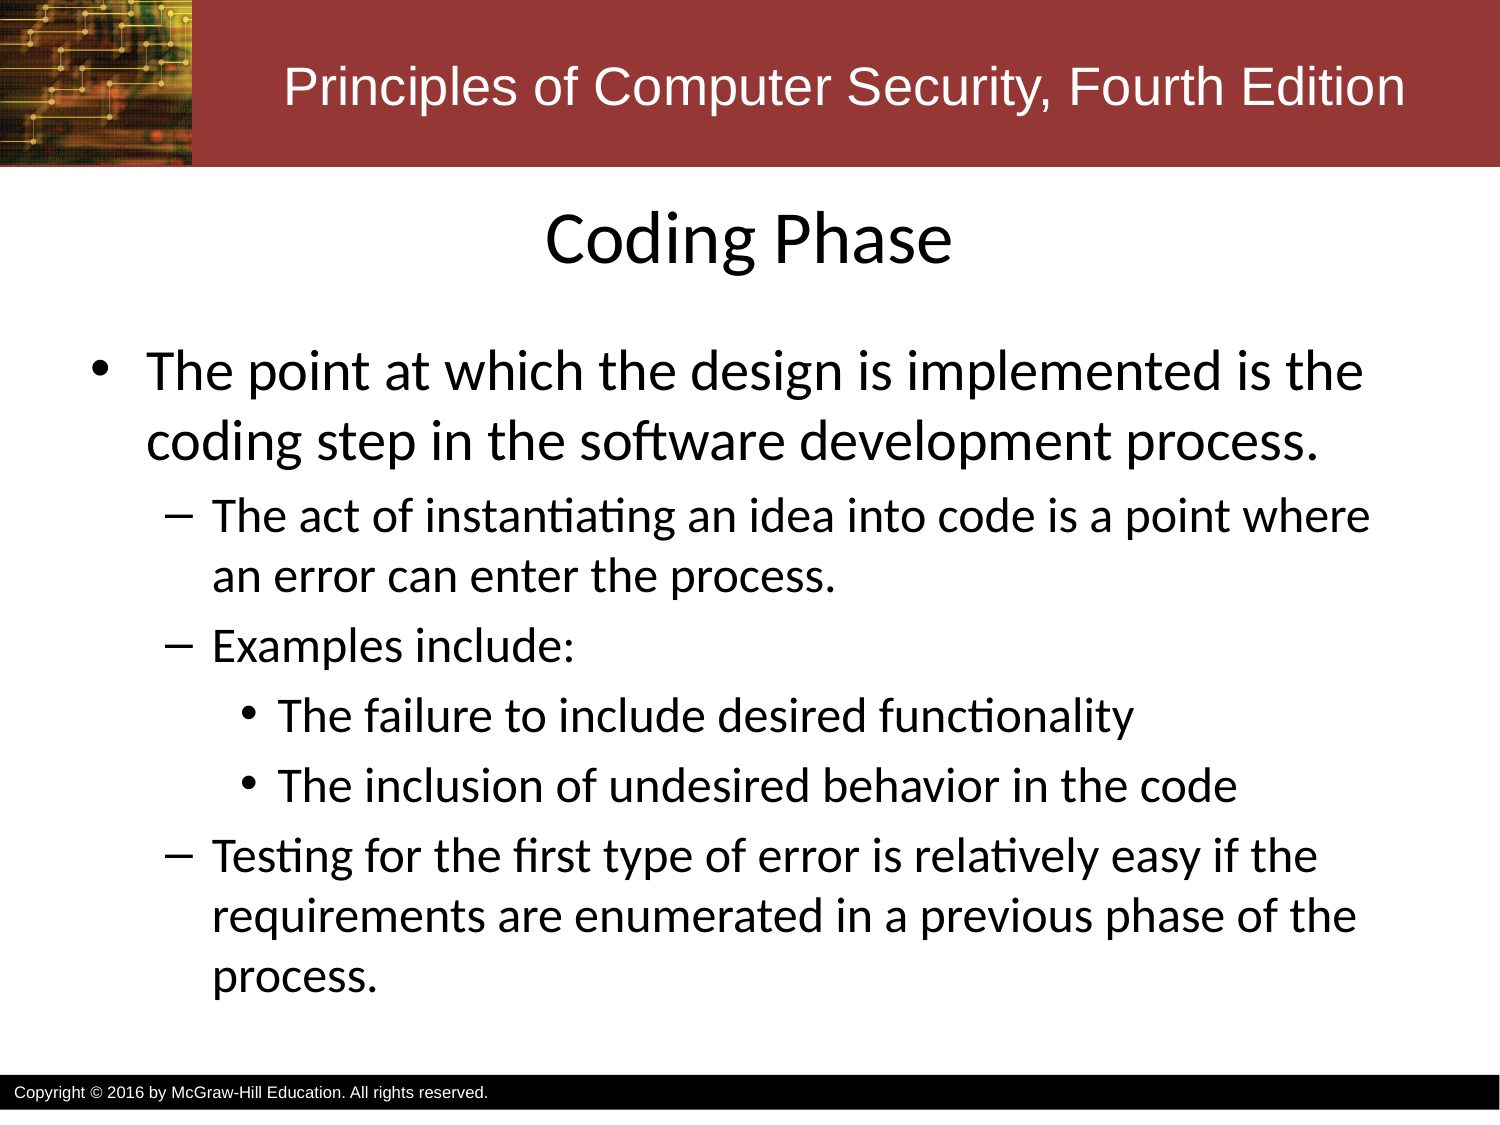

# Coding Phase
The point at which the design is implemented is the coding step in the software development process.
The act of instantiating an idea into code is a point where an error can enter the process.
Examples include:
The failure to include desired functionality
The inclusion of undesired behavior in the code
Testing for the first type of error is relatively easy if the requirements are enumerated in a previous phase of the process.